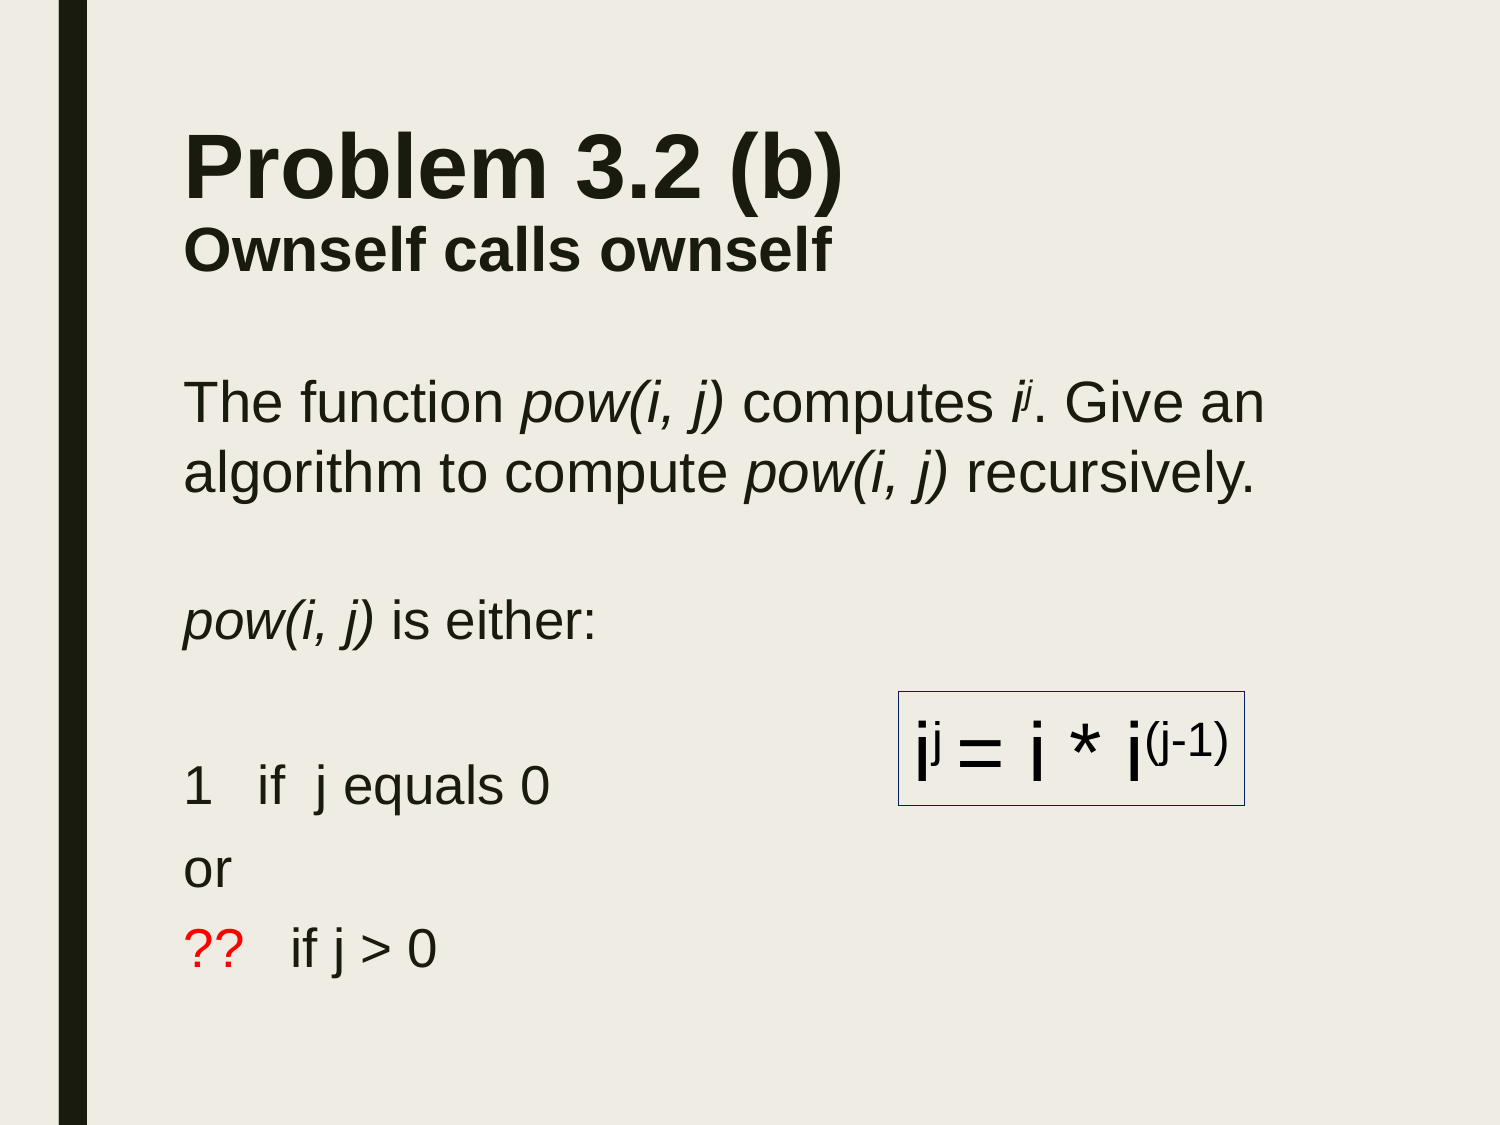

# Problem 3.2 (b) Ownself calls ownself
The function pow(i, j) computes ij. Give an algorithm to compute pow(i, j) recursively.
pow(i, j) is either:

1     if  j equals 0
or
??   if j > 0
ij = i * i(j-1)